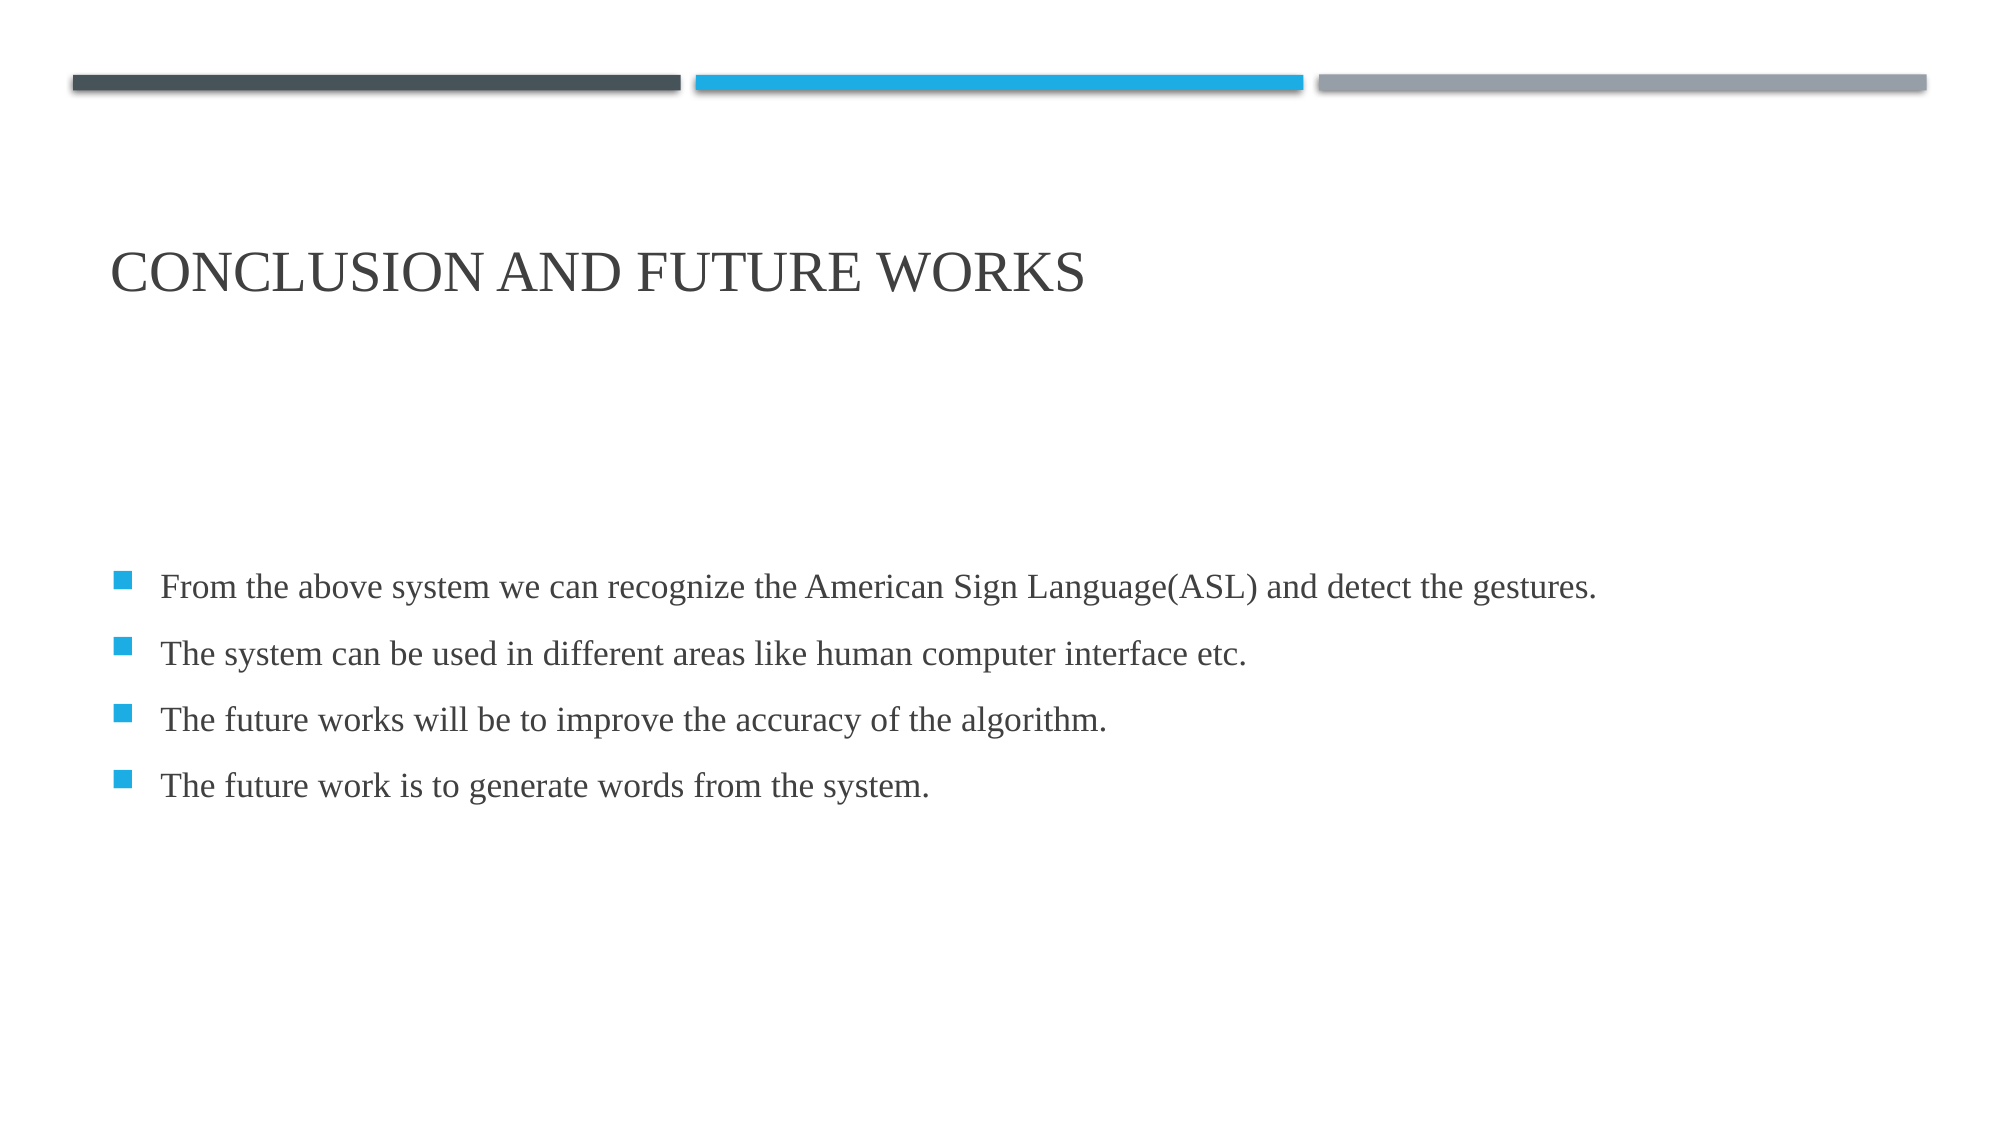

# Conclusion and future works
From the above system we can recognize the American Sign Language(ASL) and detect the gestures.
The system can be used in different areas like human computer interface etc.
The future works will be to improve the accuracy of the algorithm.
The future work is to generate words from the system.